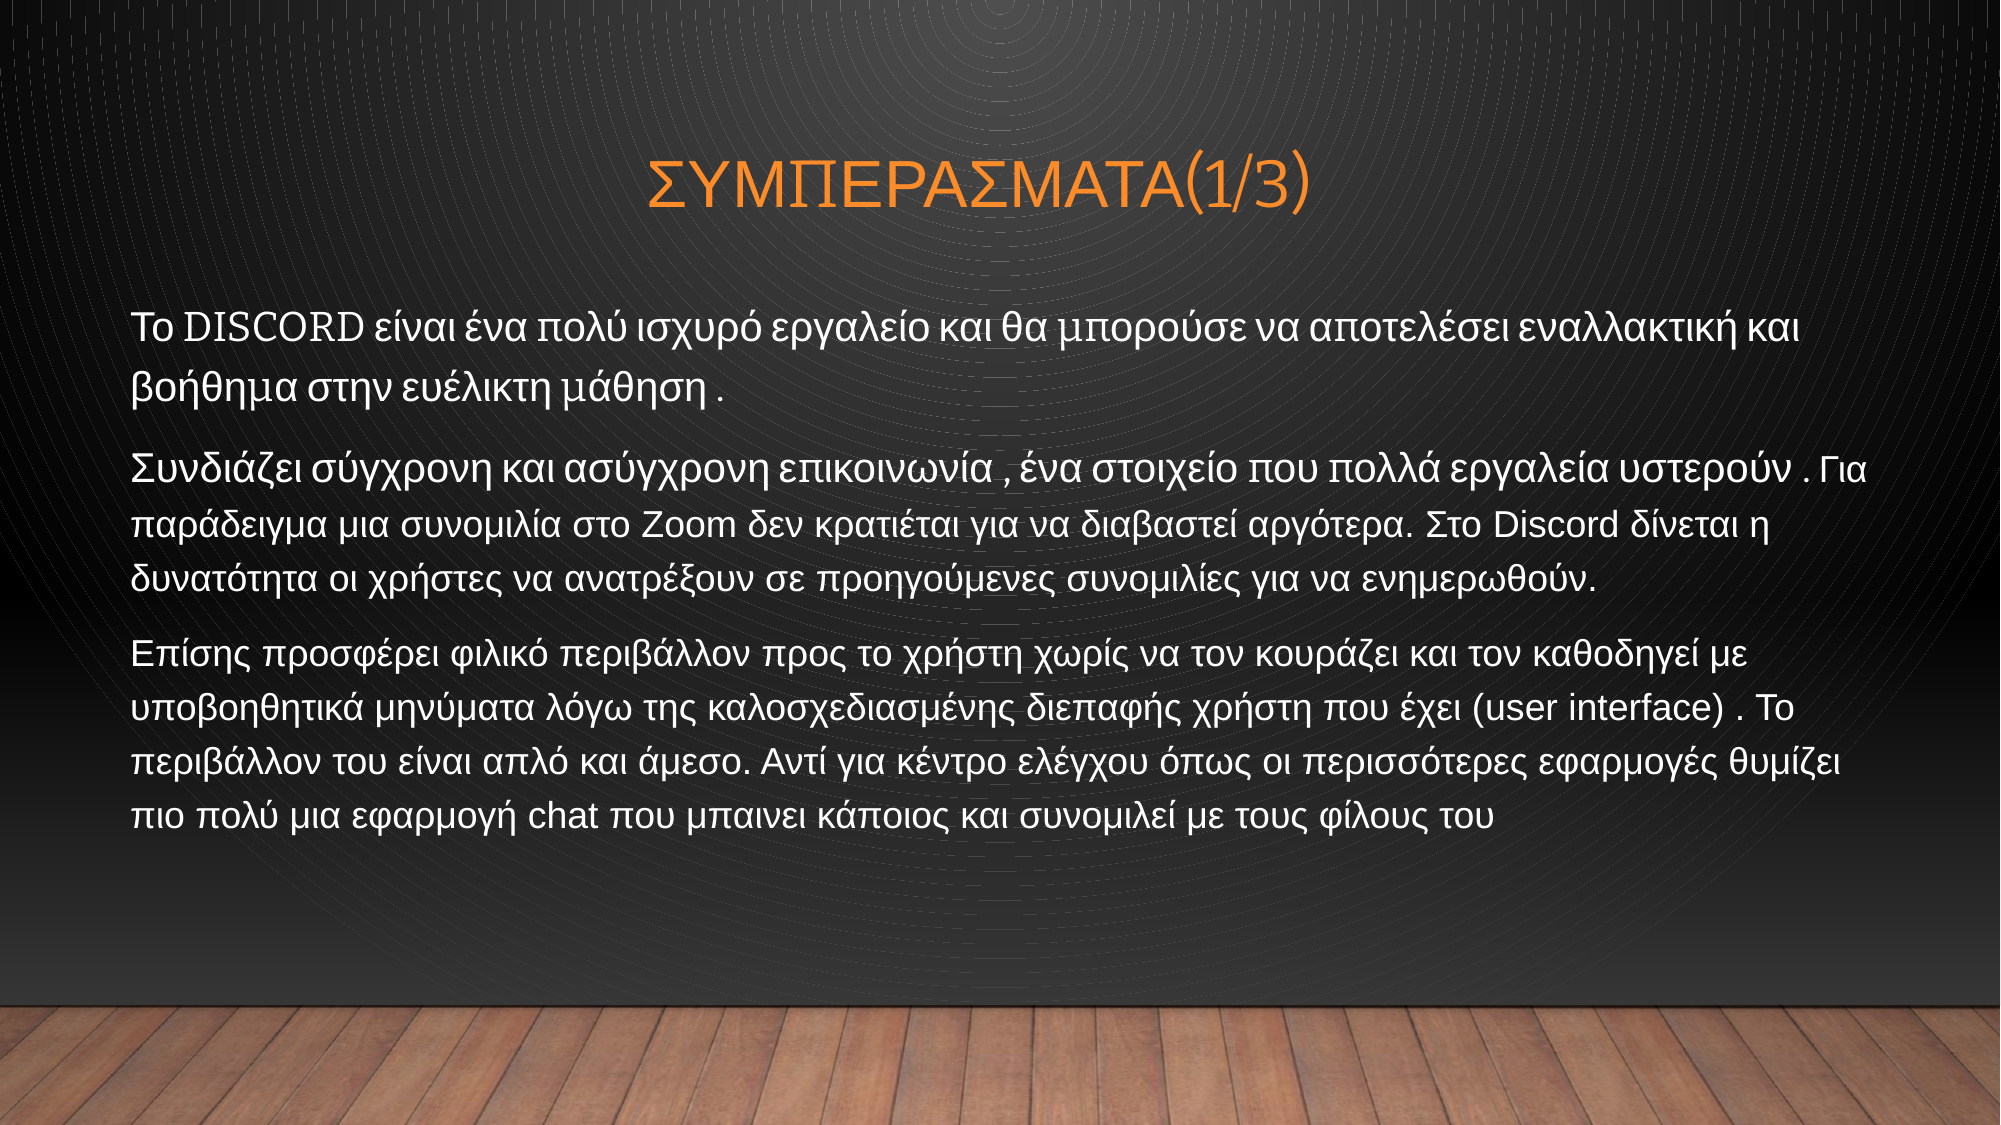

# Συμπερασματα(1/3)
Το DISCORD είναι ένα πολύ ισχυρό εργαλείο και θα μπορούσε να αποτελέσει εναλλακτική και βοήθημα στην ευέλικτη μάθηση .
Συνδιάζει σύγχρονη και ασύγχρονη επικοινωνία , ένα στοιχείο που πολλά εργαλεία υστερούν . Για παράδειγμα μια συνομιλία στο Zoom δεν κρατιέται για να διαβαστεί αργότερα. Στο Discord δίνεται η δυνατότητα οι χρήστες να ανατρέξουν σε προηγούμενες συνομιλίες για να ενημερωθούν.
Επίσης προσφέρει φιλικό περιβάλλον προς το χρήστη χωρίς να τον κουράζει και τον καθοδηγεί με υποβοηθητικά μηνύματα λόγω της καλοσχεδιασμένης διεπαφής χρήστη που έχει (user interface) . Το περιβάλλον του είναι απλό και άμεσο. Αντί για κέντρο ελέγχου όπως οι περισσότερες εφαρμογές θυμίζει πιο πολύ μια εφαρμογή chat που μπαινει κάποιος και συνομιλεί με τους φίλους του